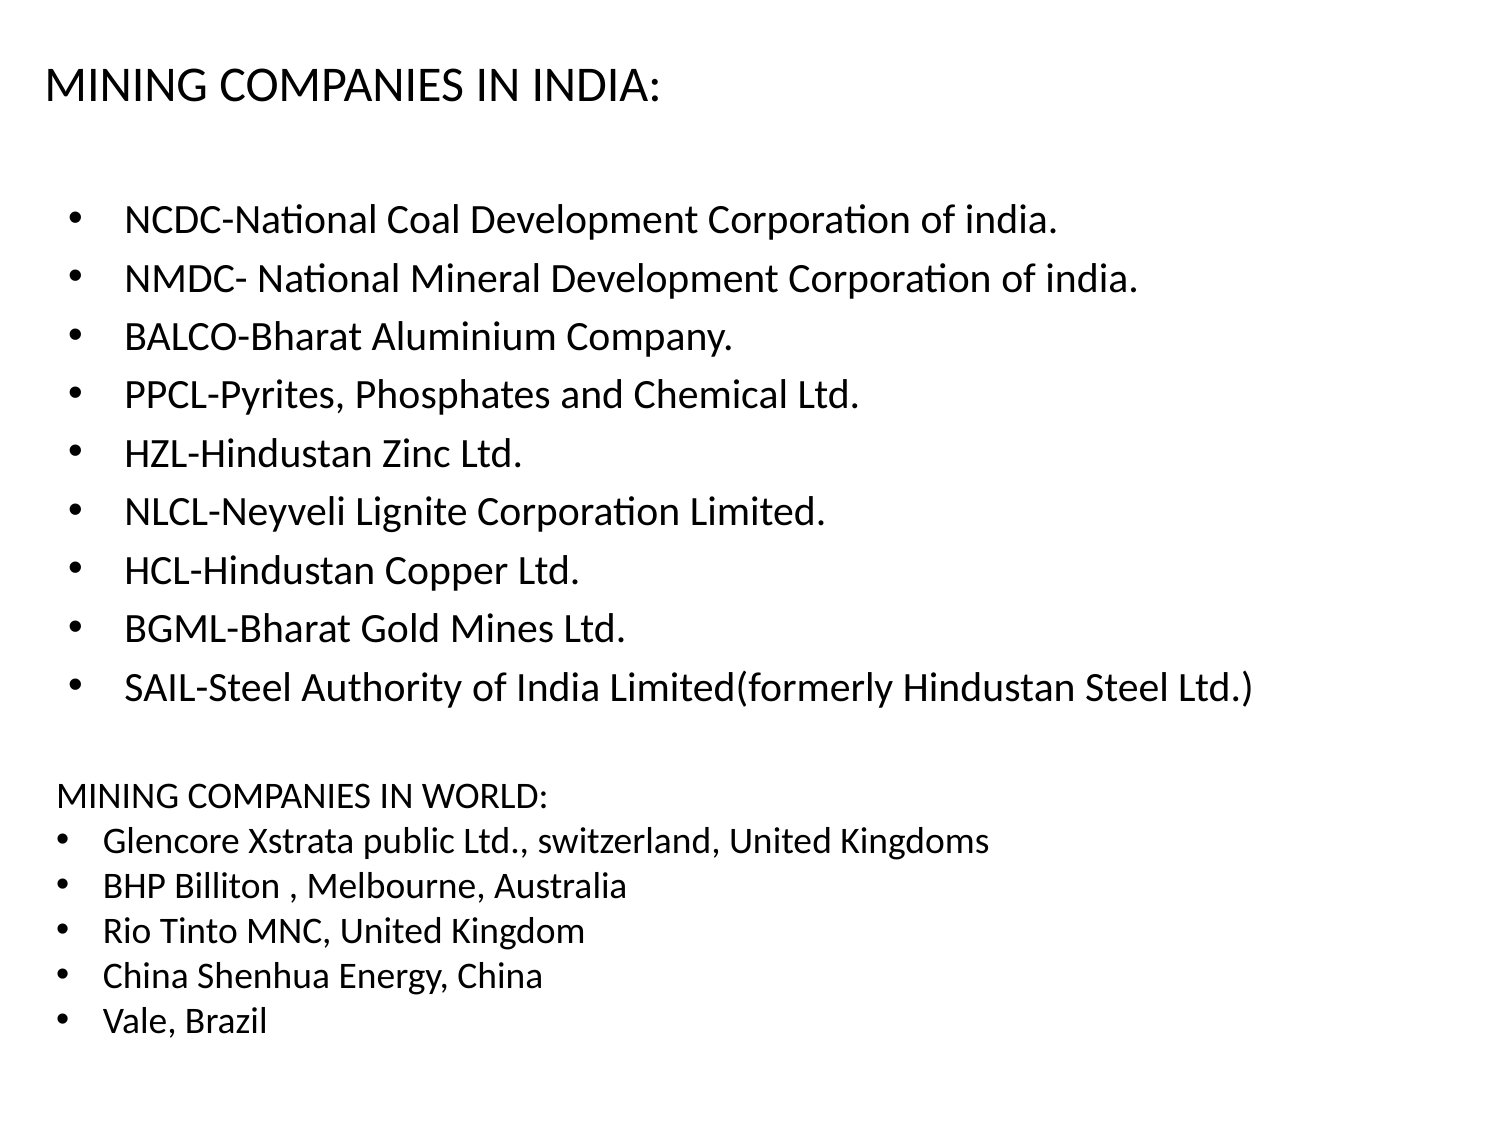

# MINING COMPANIES IN INDIA:
NCDC-National Coal Development Corporation of india.
NMDC- National Mineral Development Corporation of india.
BALCO-Bharat Aluminium Company.
PPCL-Pyrites, Phosphates and Chemical Ltd.
HZL-Hindustan Zinc Ltd.
NLCL-Neyveli Lignite Corporation Limited.
HCL-Hindustan Copper Ltd.
BGML-Bharat Gold Mines Ltd.
SAIL-Steel Authority of India Limited(formerly Hindustan Steel Ltd.)
MINING COMPANIES IN WORLD:
Glencore Xstrata public Ltd., switzerland, United Kingdoms
BHP Billiton , Melbourne, Australia
Rio Tinto MNC, United Kingdom
China Shenhua Energy, China
Vale, Brazil